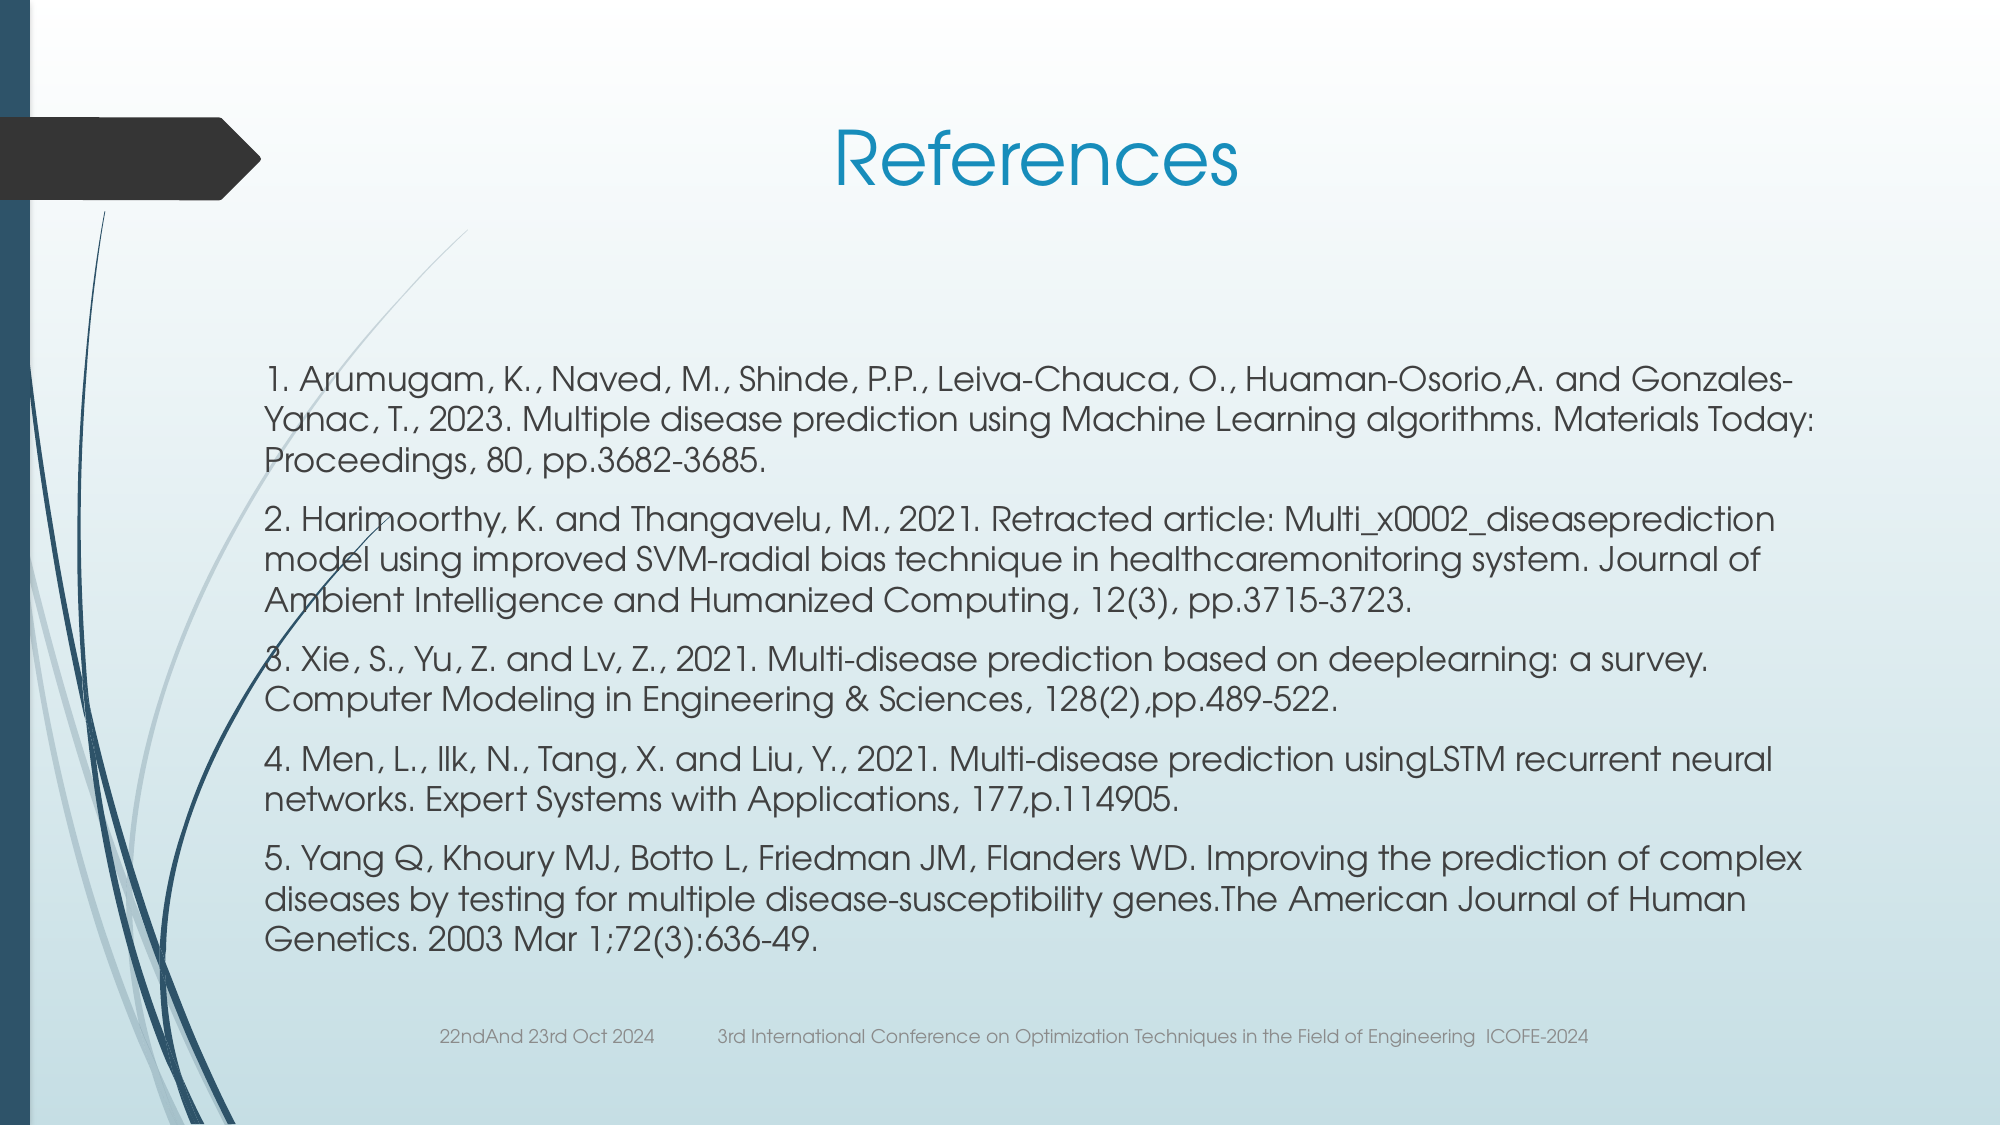

# References
20
1. Arumugam, K., Naved, M., Shinde, P.P., Leiva-Chauca, O., Huaman-Osorio,A. and Gonzales-Yanac, T., 2023. Multiple disease prediction using Machine Learning algorithms. Materials Today: Proceedings, 80, pp.3682-3685.
2. Harimoorthy, K. and Thangavelu, M., 2021. Retracted article: Multi_x0002_diseaseprediction model using improved SVM-radial bias technique in healthcaremonitoring system. Journal of Ambient Intelligence and Humanized Computing, 12(3), pp.3715-3723.
3. Xie, S., Yu, Z. and Lv, Z., 2021. Multi-disease prediction based on deeplearning: a survey. Computer Modeling in Engineering & Sciences, 128(2),pp.489-522.
4. Men, L., Ilk, N., Tang, X. and Liu, Y., 2021. Multi-disease prediction usingLSTM recurrent neural networks. Expert Systems with Applications, 177,p.114905.
5. Yang Q, Khoury MJ, Botto L, Friedman JM, Flanders WD. Improving the prediction of complex diseases by testing for multiple disease-susceptibility genes.The American Journal of Human Genetics. 2003 Mar 1;72(3):636-49.

22ndAnd 23rd Oct 2024            3rd International Conference on Optimization Techniques in the Field of Engineering  ICOFE-2024